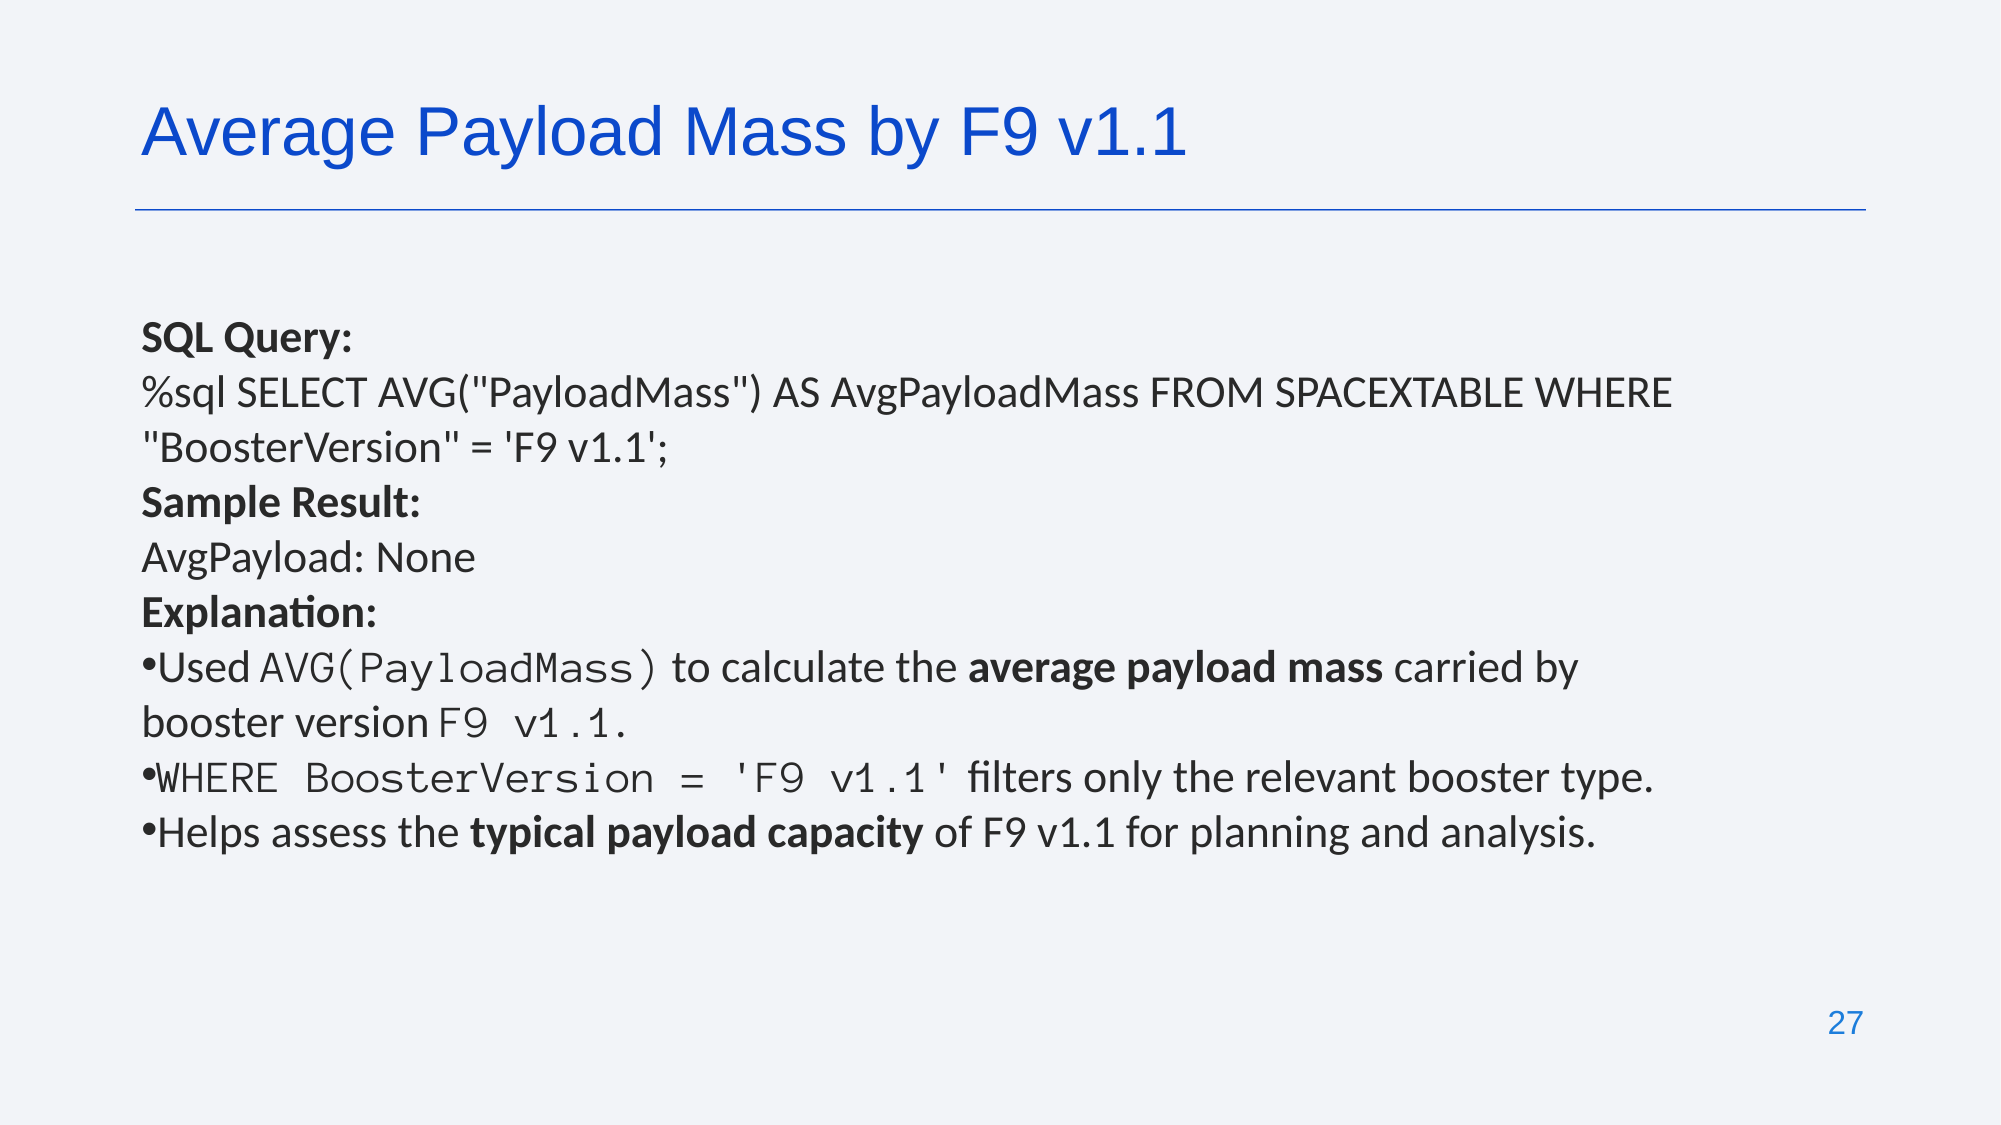

Average Payload Mass by F9 v1.1
SQL Query:
%sql SELECT AVG("PayloadMass") AS AvgPayloadMass FROM SPACEXTABLE WHERE "BoosterVersion" = 'F9 v1.1';
Sample Result:
AvgPayload: None
Explanation:
Used AVG(PayloadMass) to calculate the average payload mass carried by booster version F9 v1.1.
WHERE BoosterVersion = 'F9 v1.1' filters only the relevant booster type.
Helps assess the typical payload capacity of F9 v1.1 for planning and analysis.

27